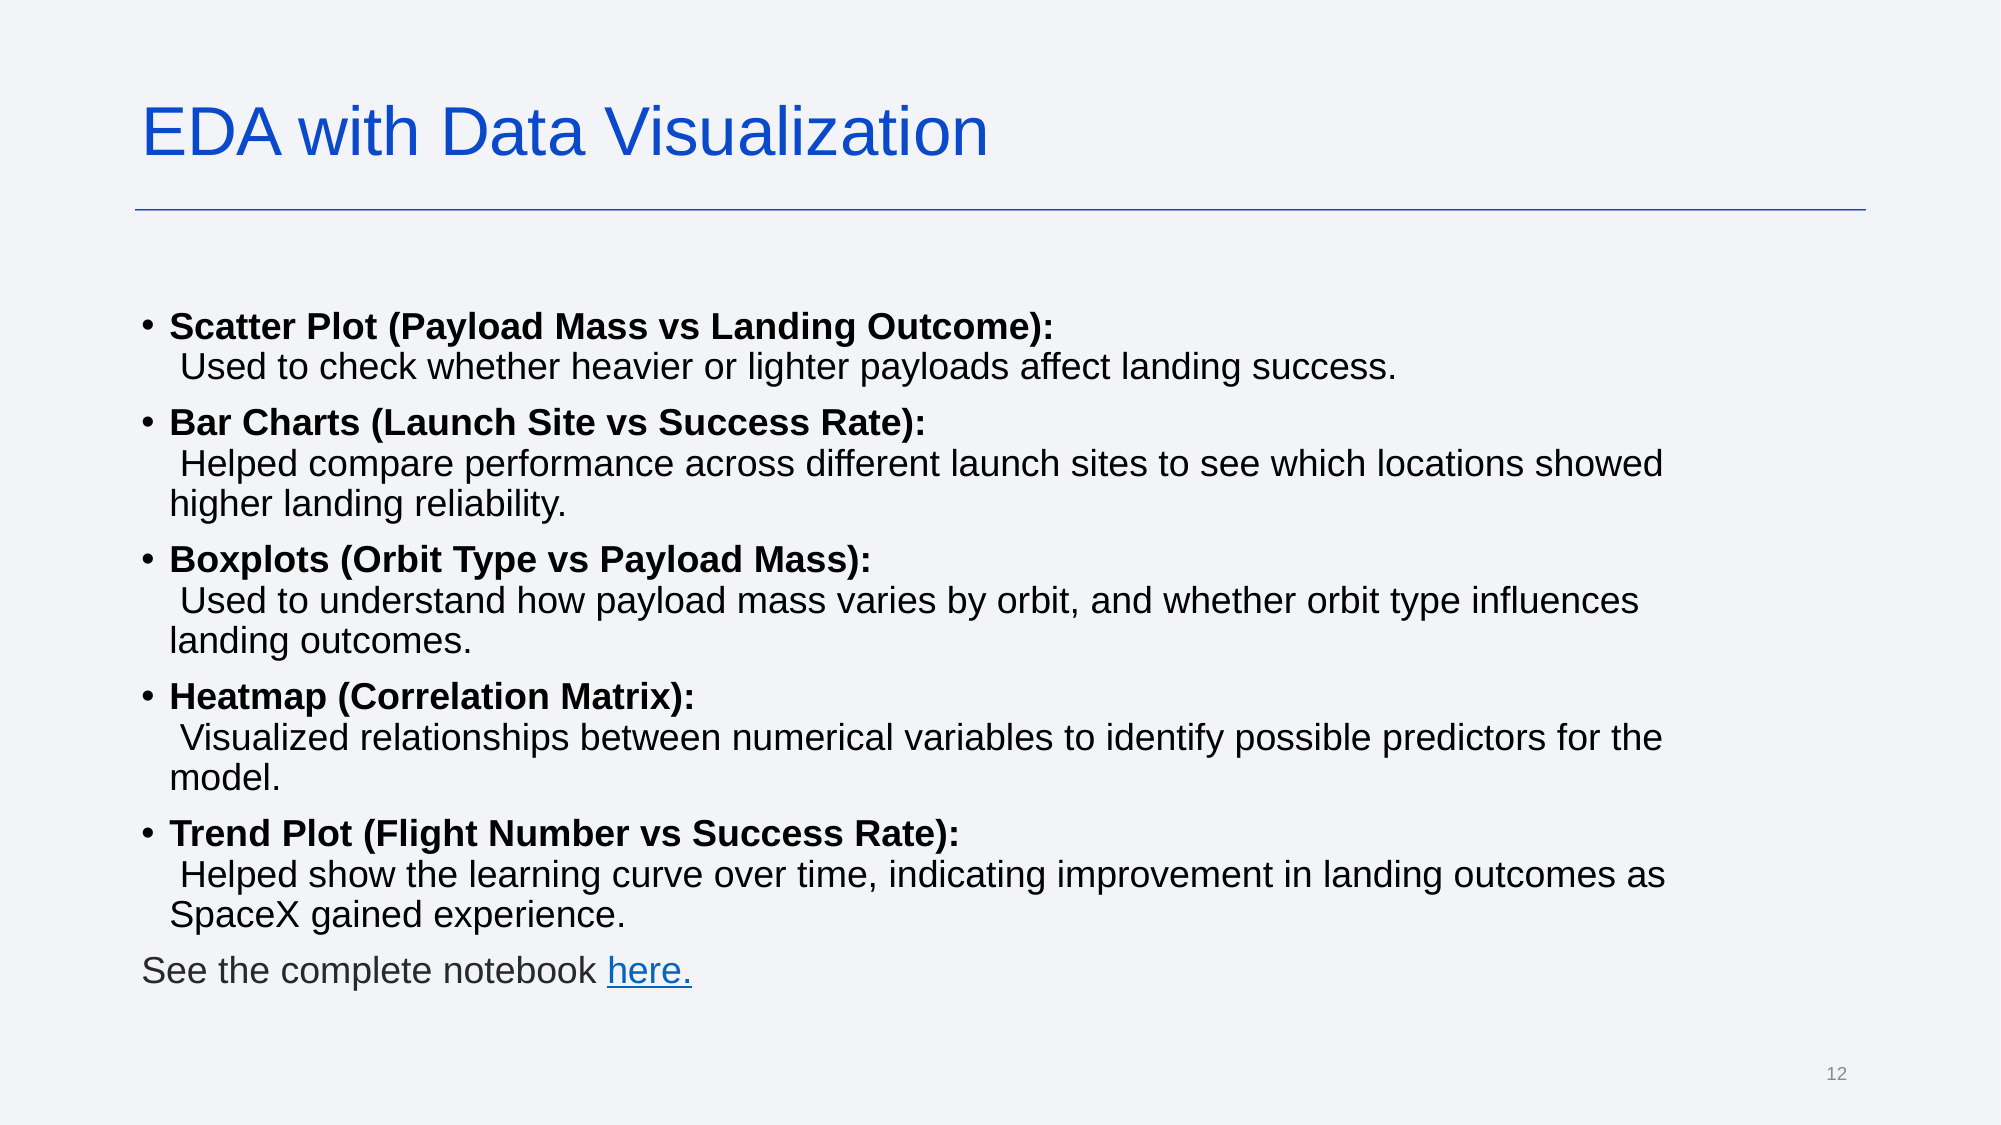

EDA with Data Visualization
Scatter Plot (Payload Mass vs Landing Outcome):
 Used to check whether heavier or lighter payloads affect landing success.
Bar Charts (Launch Site vs Success Rate):
 Helped compare performance across different launch sites to see which locations showed higher landing reliability.
Boxplots (Orbit Type vs Payload Mass):
 Used to understand how payload mass varies by orbit, and whether orbit type influences landing outcomes.
Heatmap (Correlation Matrix):
 Visualized relationships between numerical variables to identify possible predictors for the model.
Trend Plot (Flight Number vs Success Rate):
 Helped show the learning curve over time, indicating improvement in landing outcomes as SpaceX gained experience.
See the complete notebook here.
12